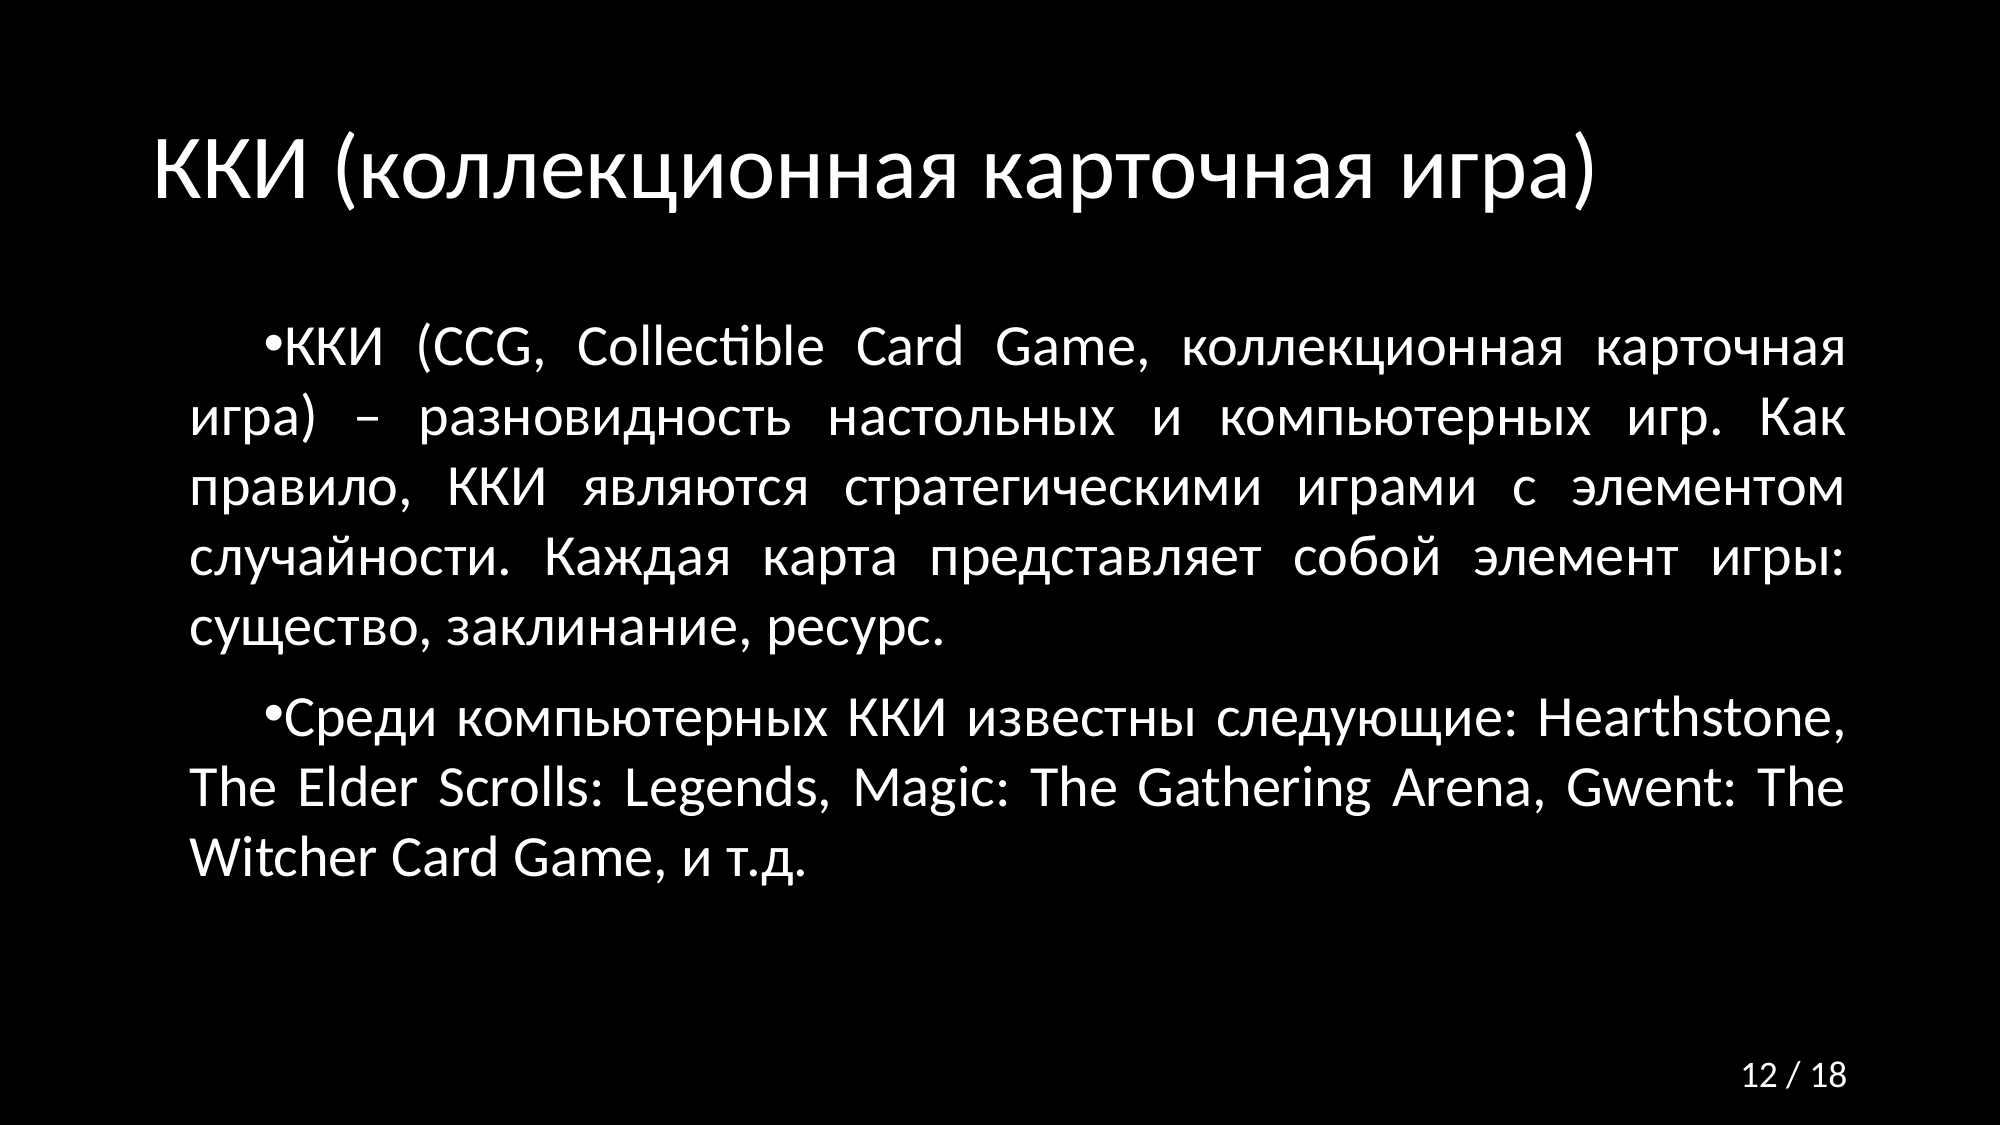

# ККИ (коллекционная карточная игра)
ККИ (CCG, Collectible Card Game, коллекционная карточная игра) – разновидность настольных и компьютерных игр. Как правило, ККИ являются стратегическими играми с элементом случайности. Каждая карта представляет собой элемент игры: существо, заклинание, ресурс.
Среди компьютерных ККИ известны следующие: Hearthstone, The Elder Scrolls: Legends, Magic: The Gathering Arena, Gwent: The Witcher Card Game, и т.д.
12 / 18